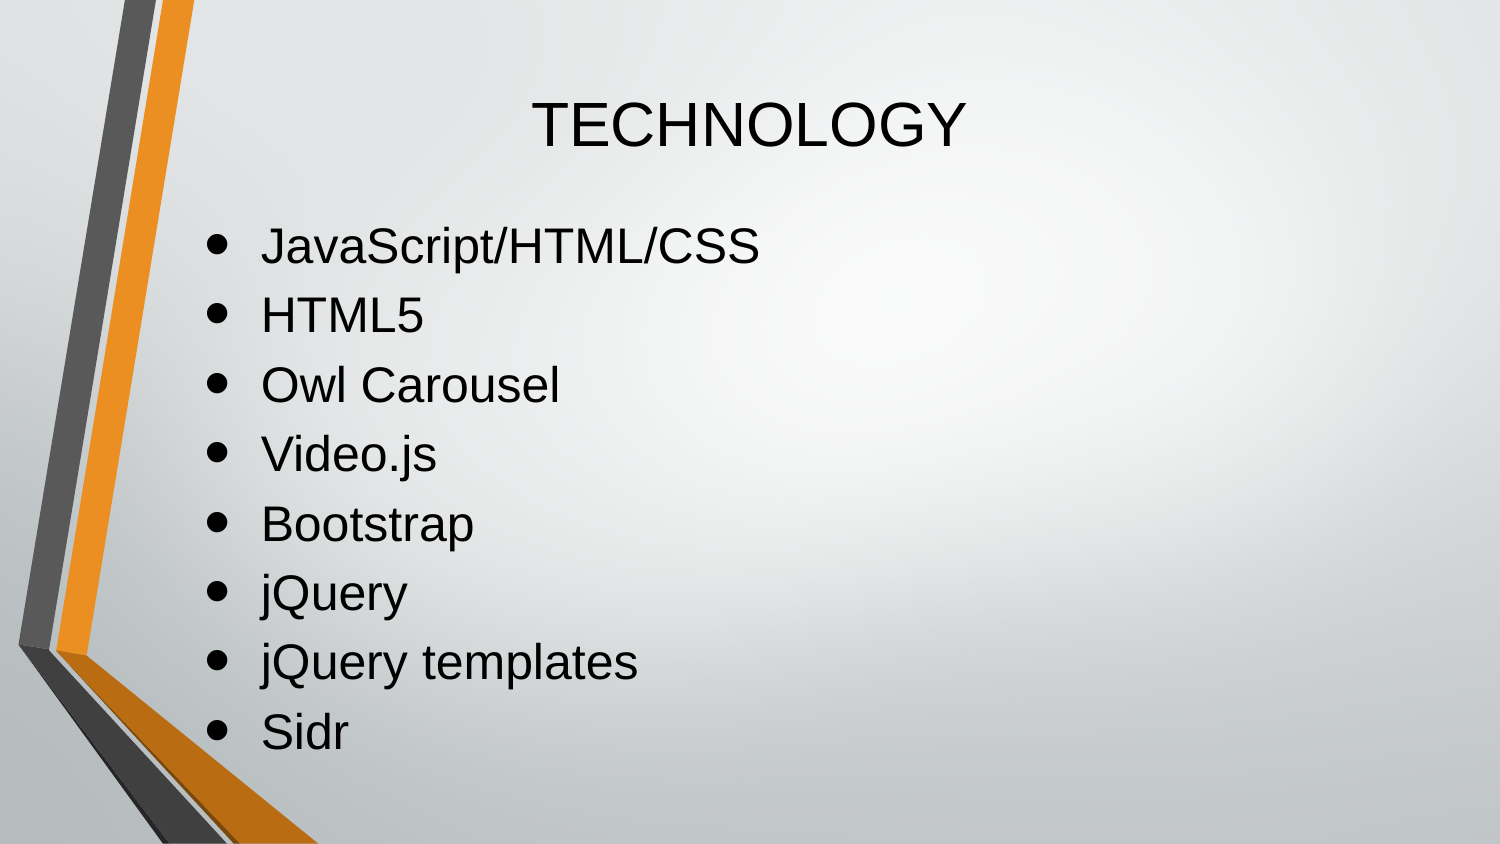

# TECHNOLOGY
JavaScript/HTML/CSS
HTML5
Owl Carousel
Video.js
Bootstrap
jQuery
jQuery templates
Sidr